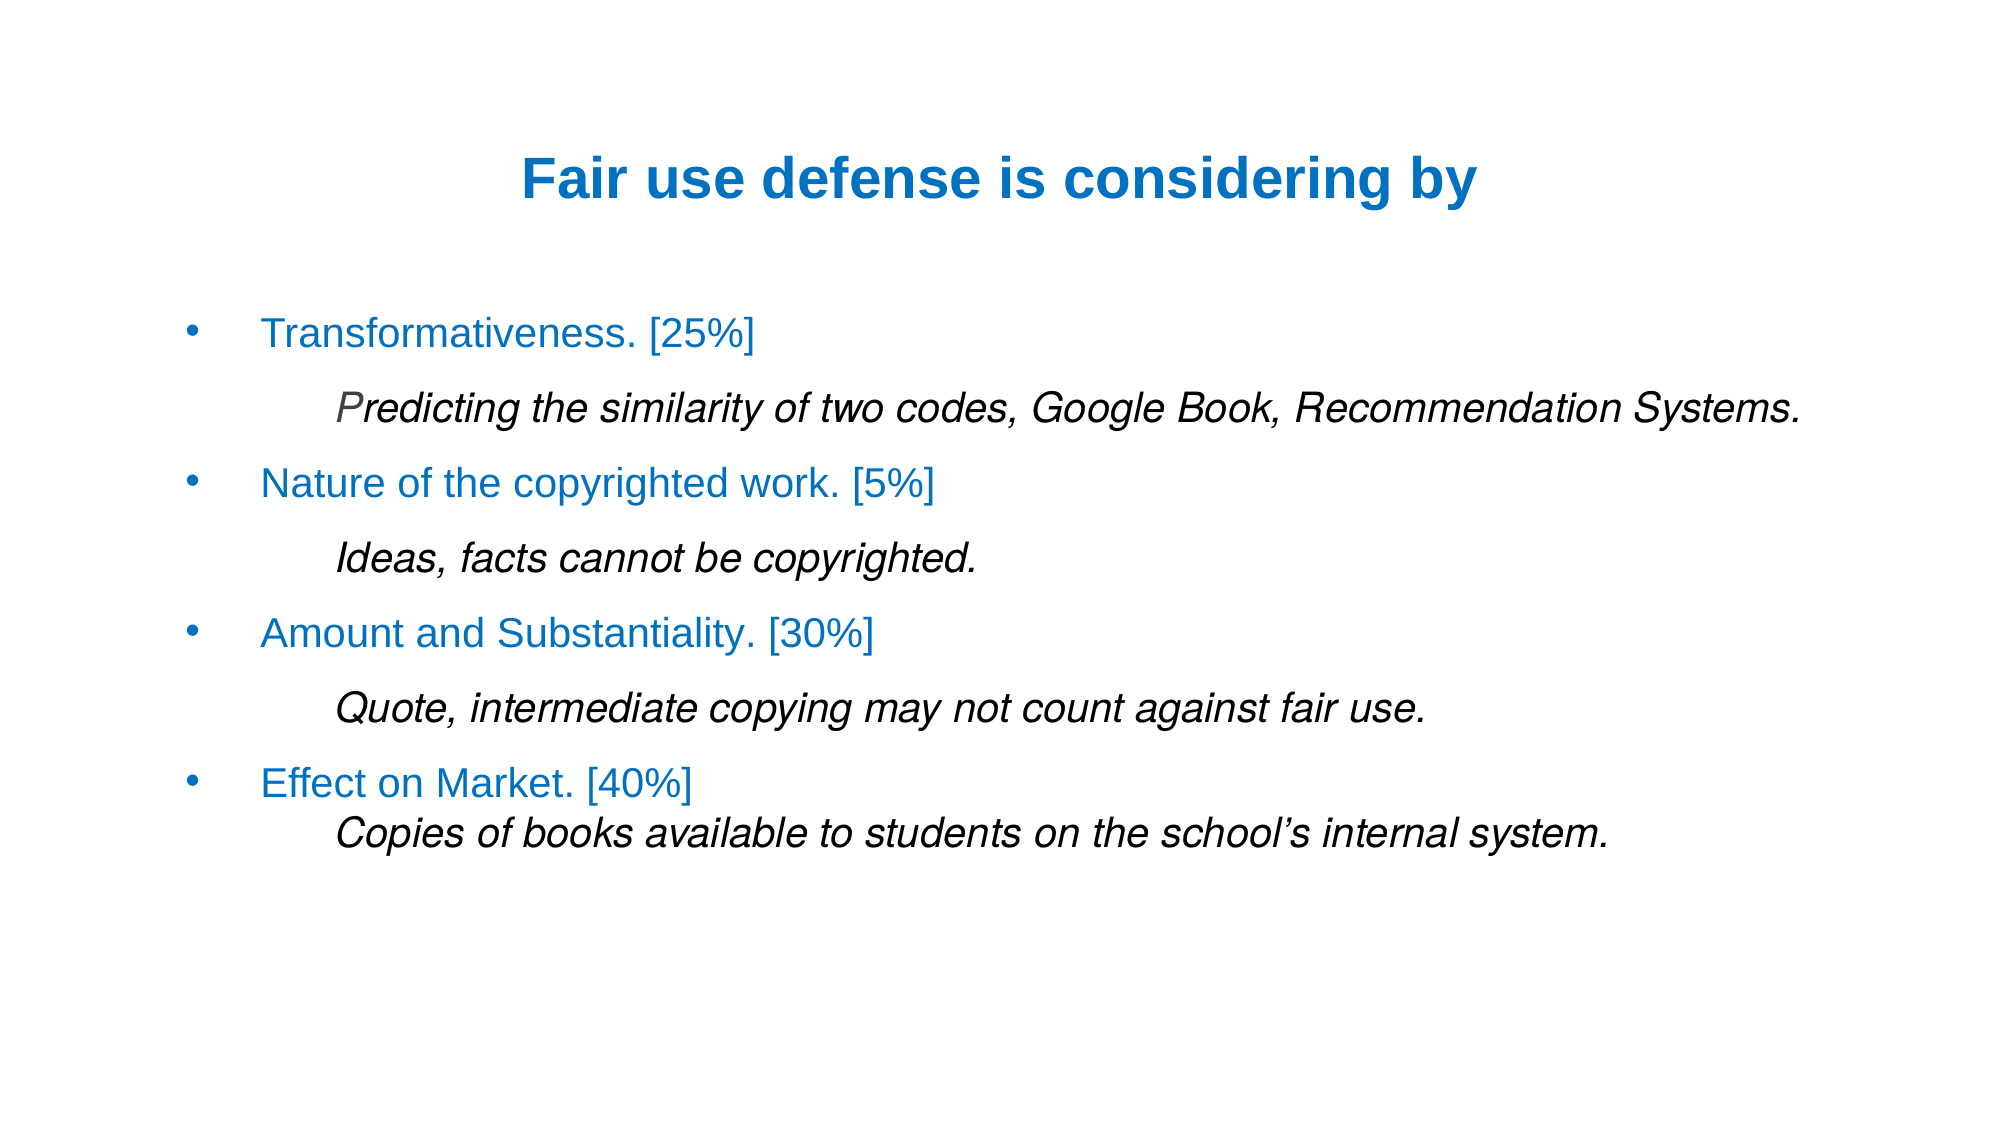

Fair use defense is considering by

Transformativeness. [25%]
	Predicting the similarity of two codes, Google Book, Recommendation Systems.
Nature of the copyrighted work. [5%]
	Ideas, facts cannot be copyrighted.
Amount and Substantiality. [30%]
	Quote, intermediate copying may not count against fair use.
Effect on Market. [40%]
	Copies of books available to students on the school’s internal system.